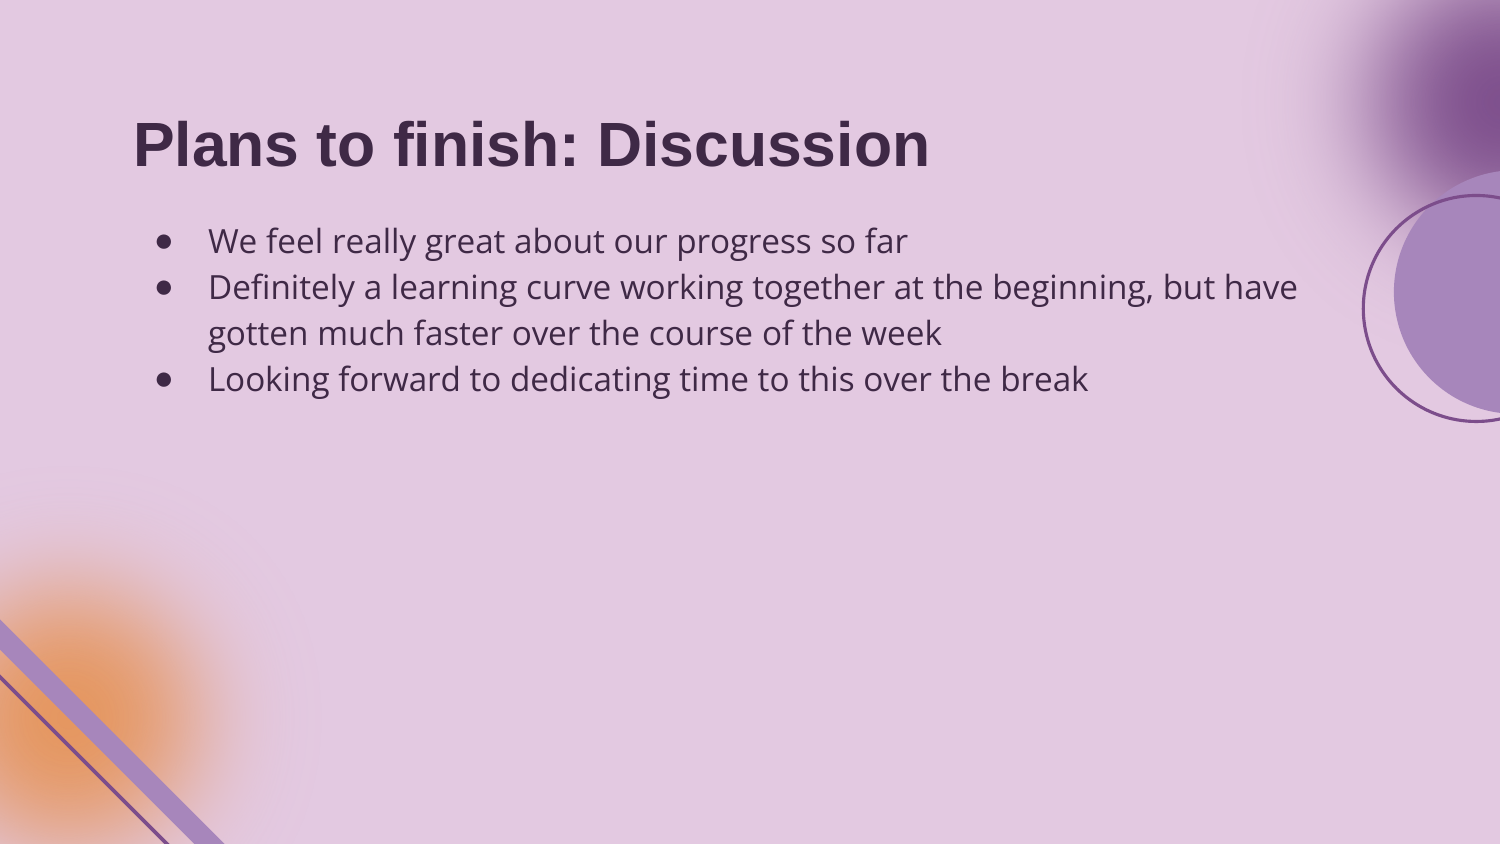

# Plans to finish: Discussion
We feel really great about our progress so far
Definitely a learning curve working together at the beginning, but have gotten much faster over the course of the week
Looking forward to dedicating time to this over the break